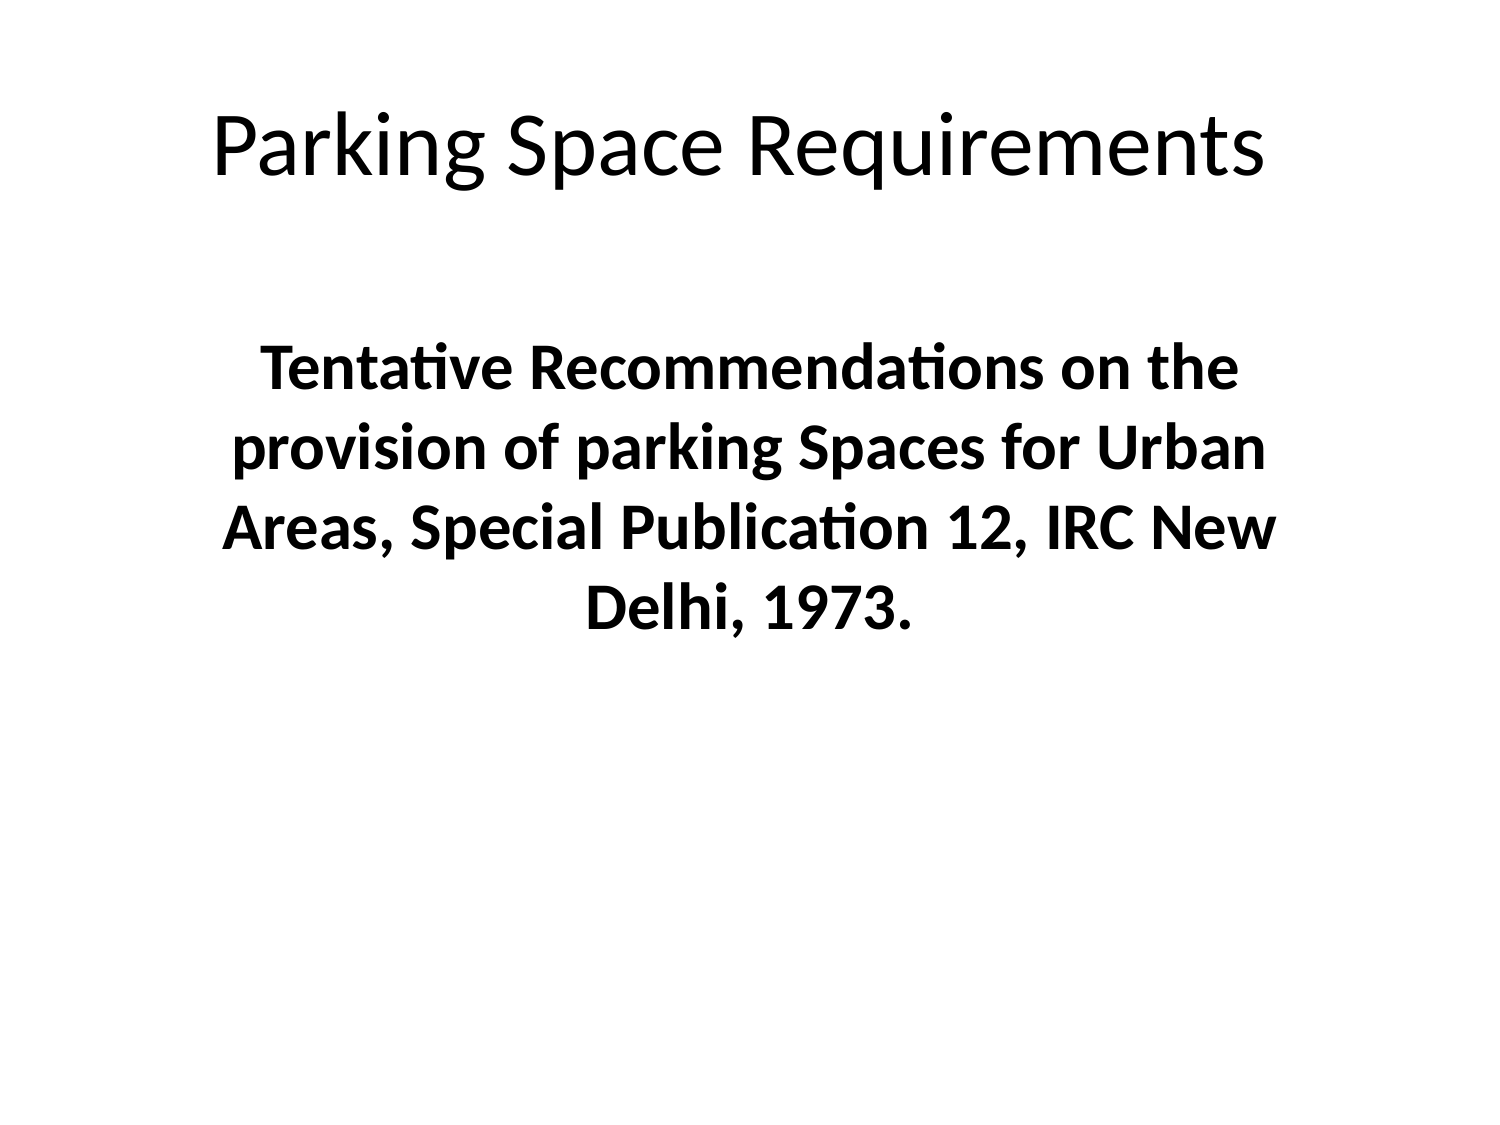

# Parking Space Requirements
Tentative Recommendations on the provision of parking Spaces for Urban Areas, Special Publication 12, IRC New Delhi, 1973.